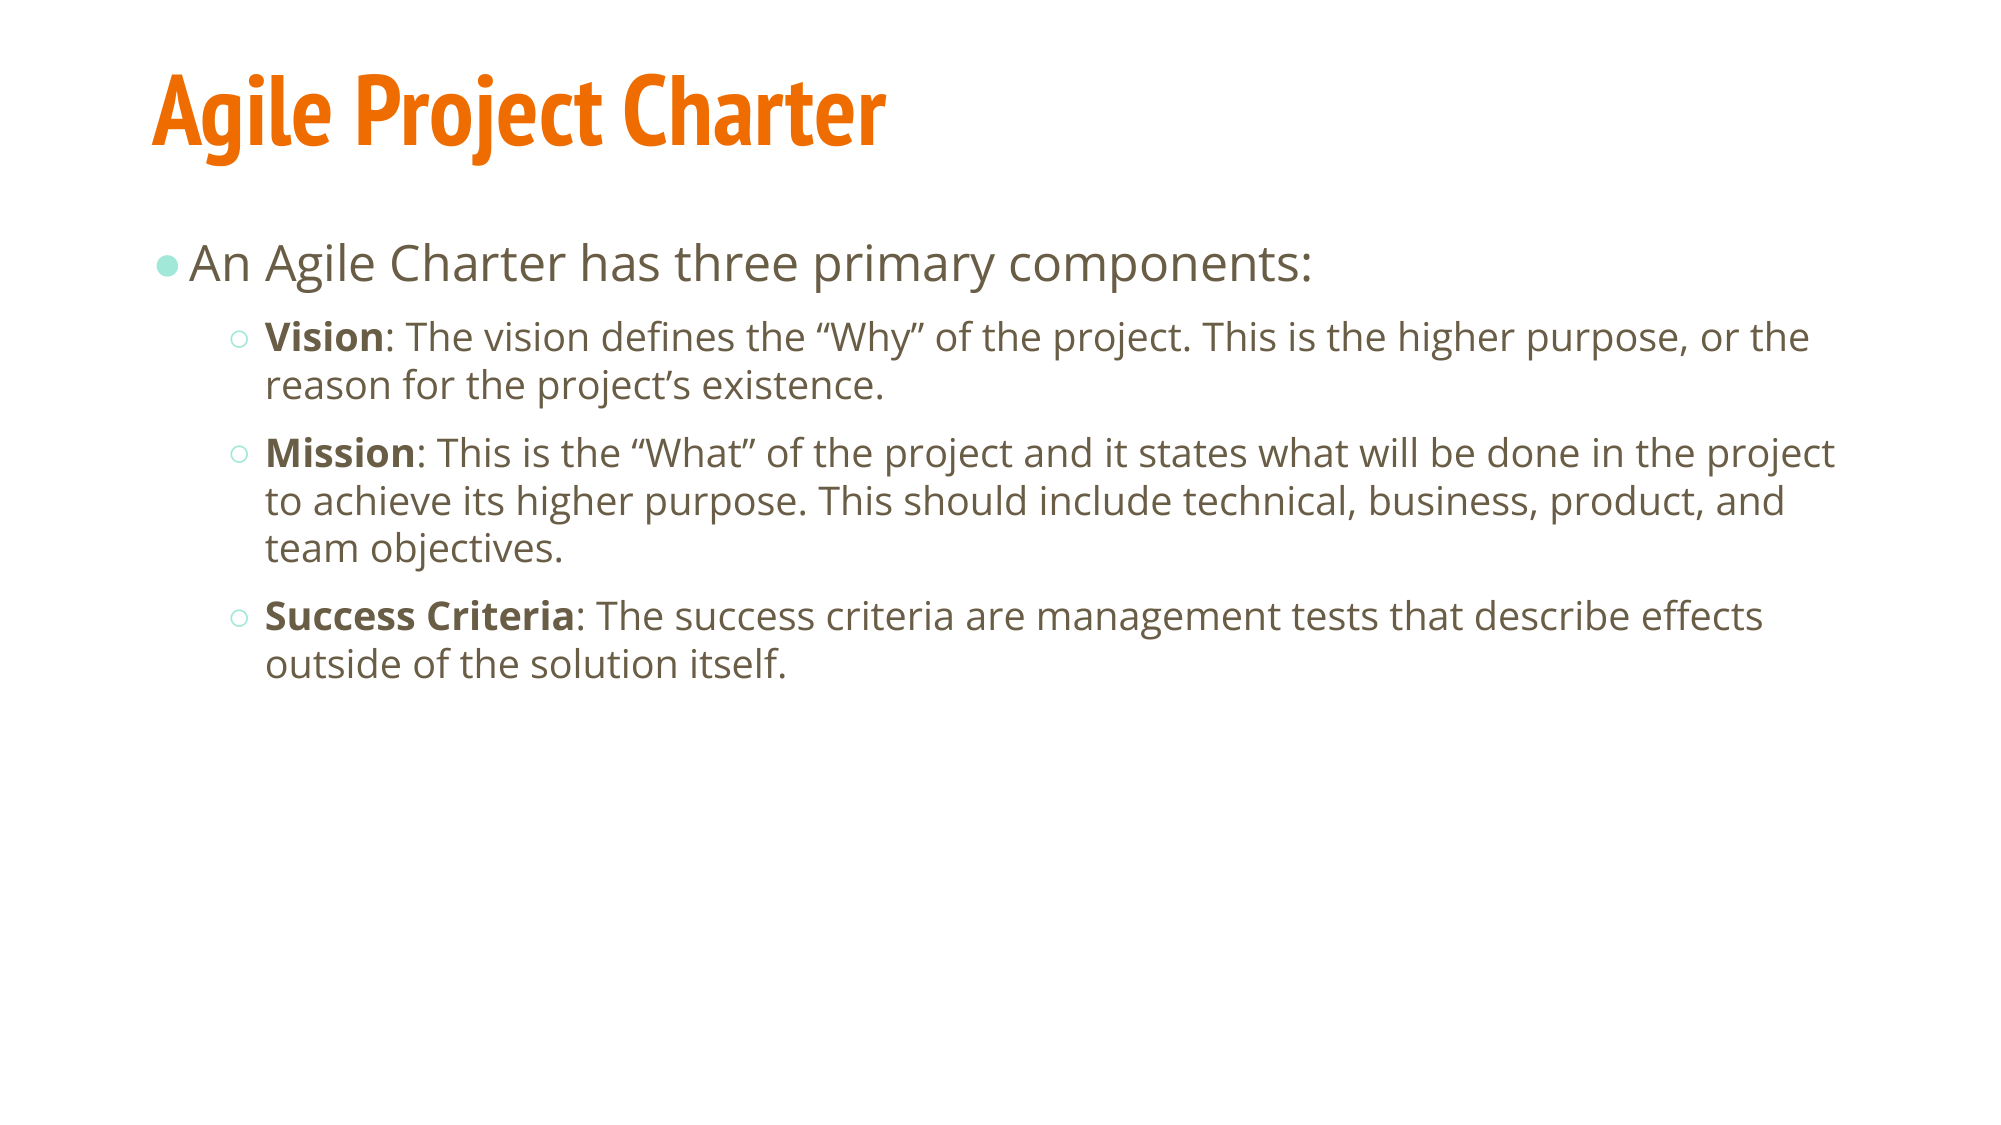

# Agile Project Charter
An Agile Charter has three primary components:
Vision: The vision defines the “Why” of the project. This is the higher purpose, or the reason for the project’s existence.
Mission: This is the “What” of the project and it states what will be done in the project to achieve its higher purpose. This should include technical, business, product, and team objectives.
Success Criteria: The success criteria are management tests that describe effects outside of the solution itself.
25